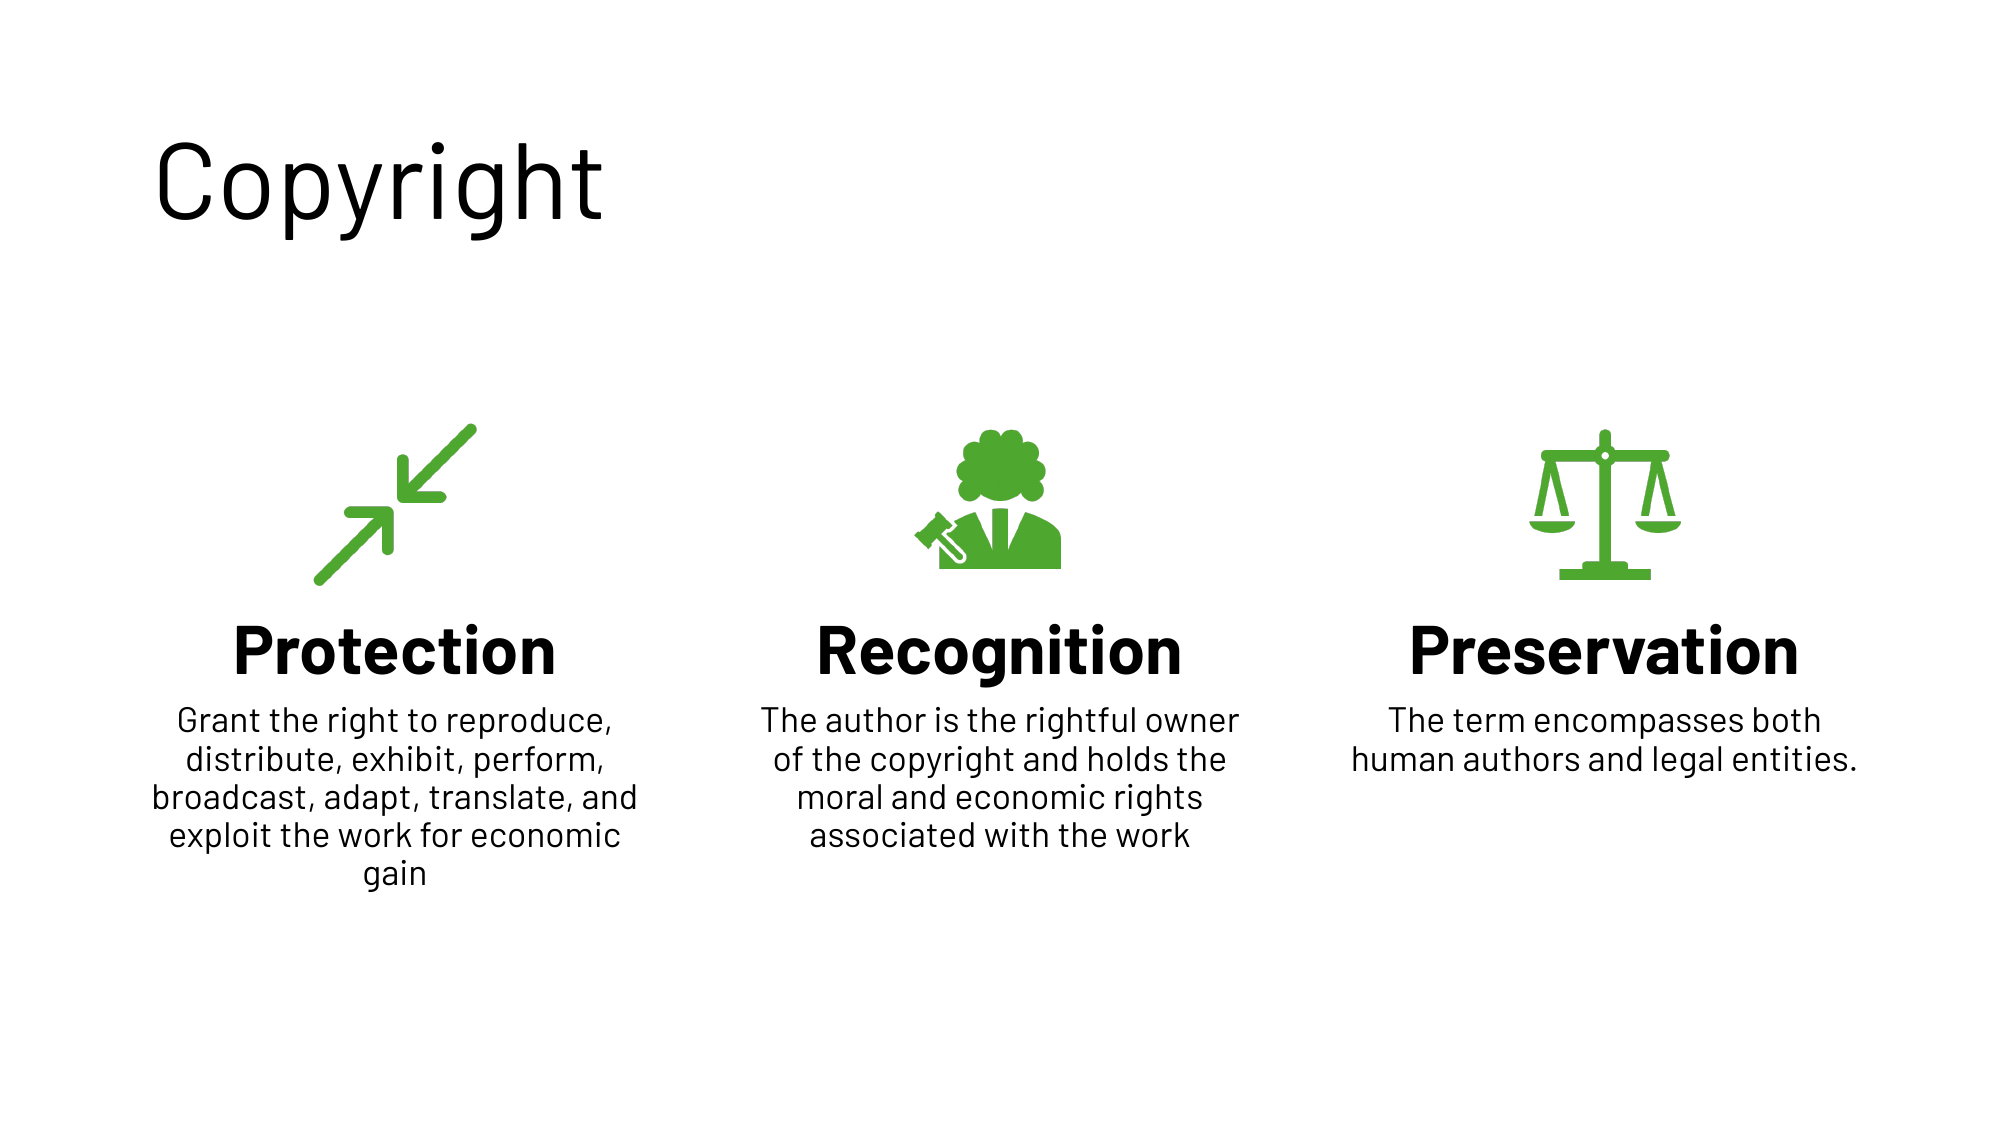

Copyright
Protection
Grant the right to reproduce, distribute, exhibit, perform, broadcast, adapt, translate, and exploit the work for economic gain
Recognition
The author is the rightful owner of the copyright and holds the moral and economic rights associated with the work
Preservation
The term encompasses both human authors and legal entities.